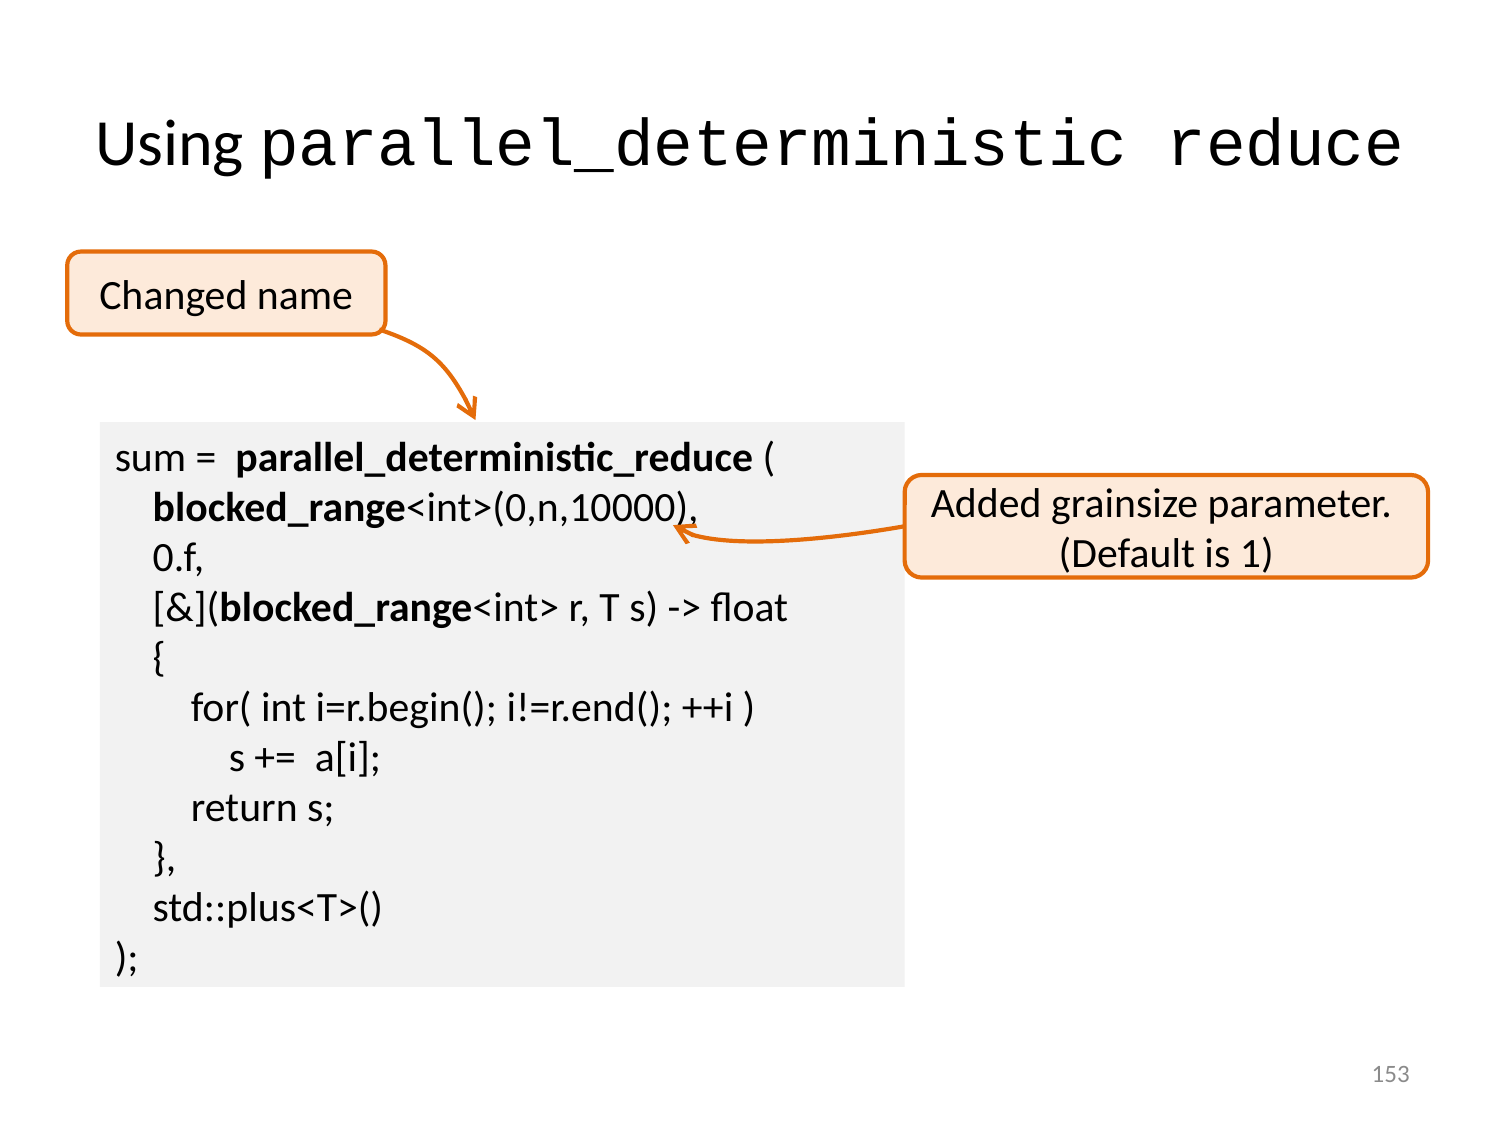

# Using parallel_deterministic reduce
Changed name

sum =  parallel_deterministic_reduce (
    blocked_range<int>(0,n,10000),
    0.f,
    [&](blocked_range<int> r, T s) -> float
    {
        for( int i=r.begin(); i!=r.end(); ++i )
            s +=  a[i];
        return s;
    },
    std::plus<T>()
);

Added grainsize parameter.
(Default is 1)
153